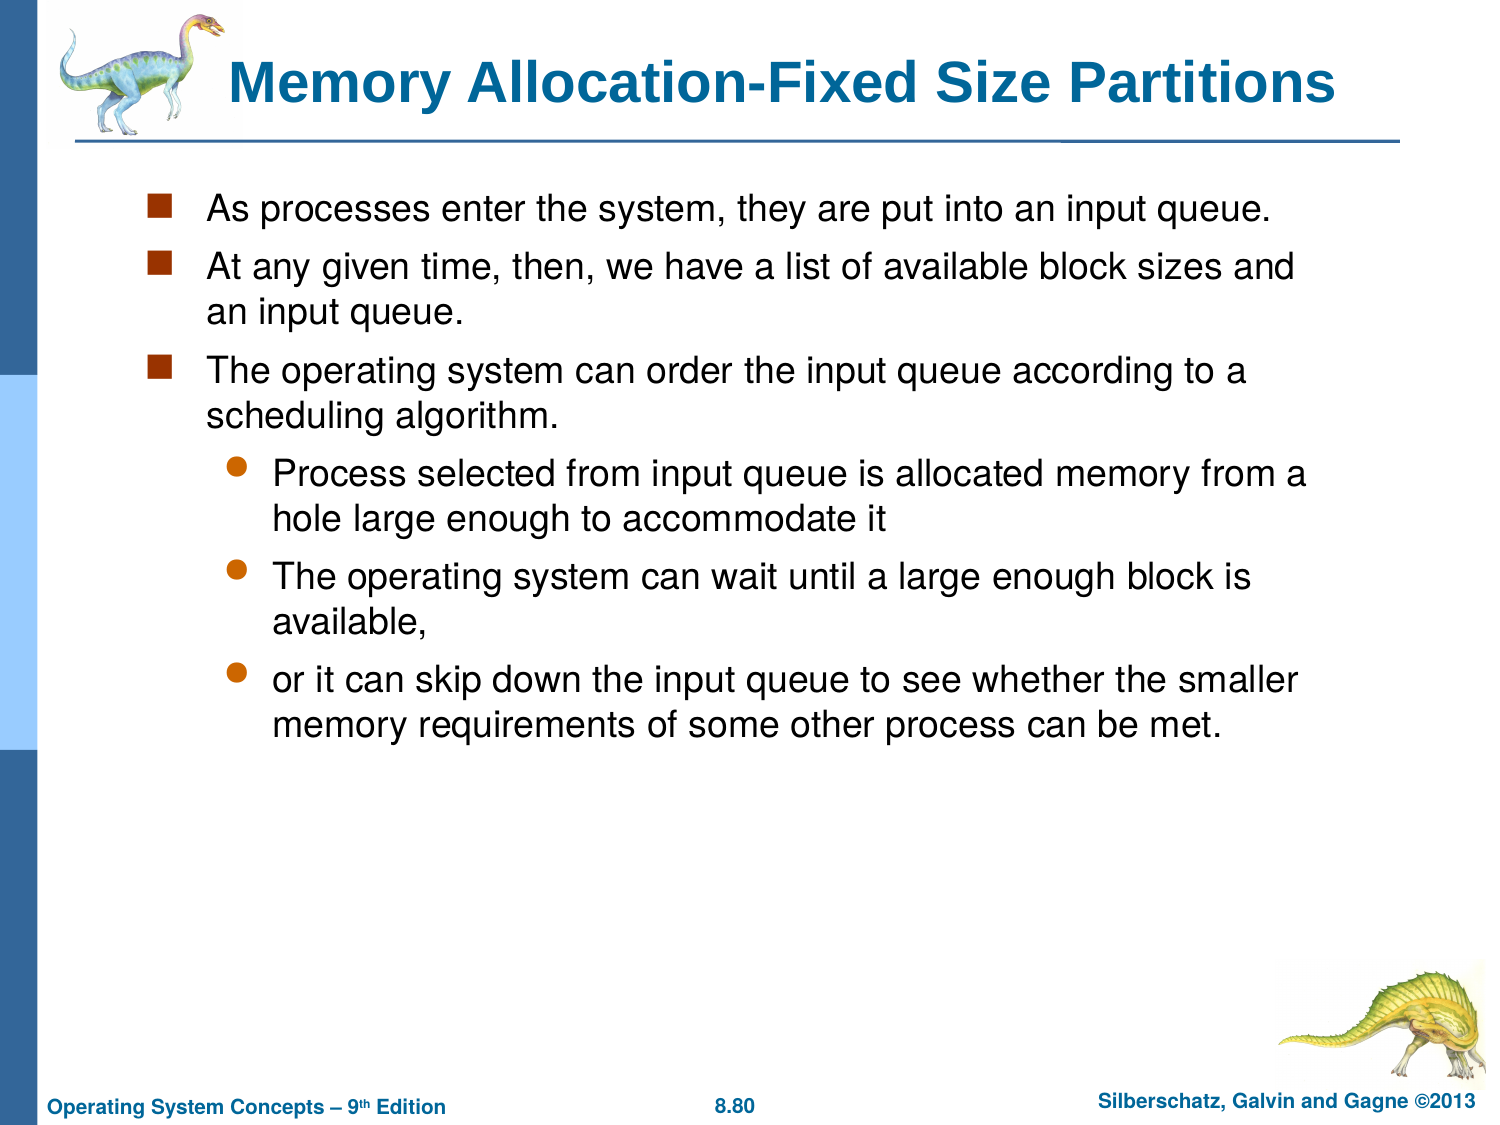

# Memory Allocation-Fixed Size Partitions
As processes enter the system, they are put into an input queue.
At any given time, then, we have a list of available block sizes and an input queue.
The operating system can order the input queue according to a scheduling algorithm.
Process selected from input queue is allocated memory from a hole large enough to accommodate it
The operating system can wait until a large enough block is available,
or it can skip down the input queue to see whether the smaller memory requirements of some other process can be met.